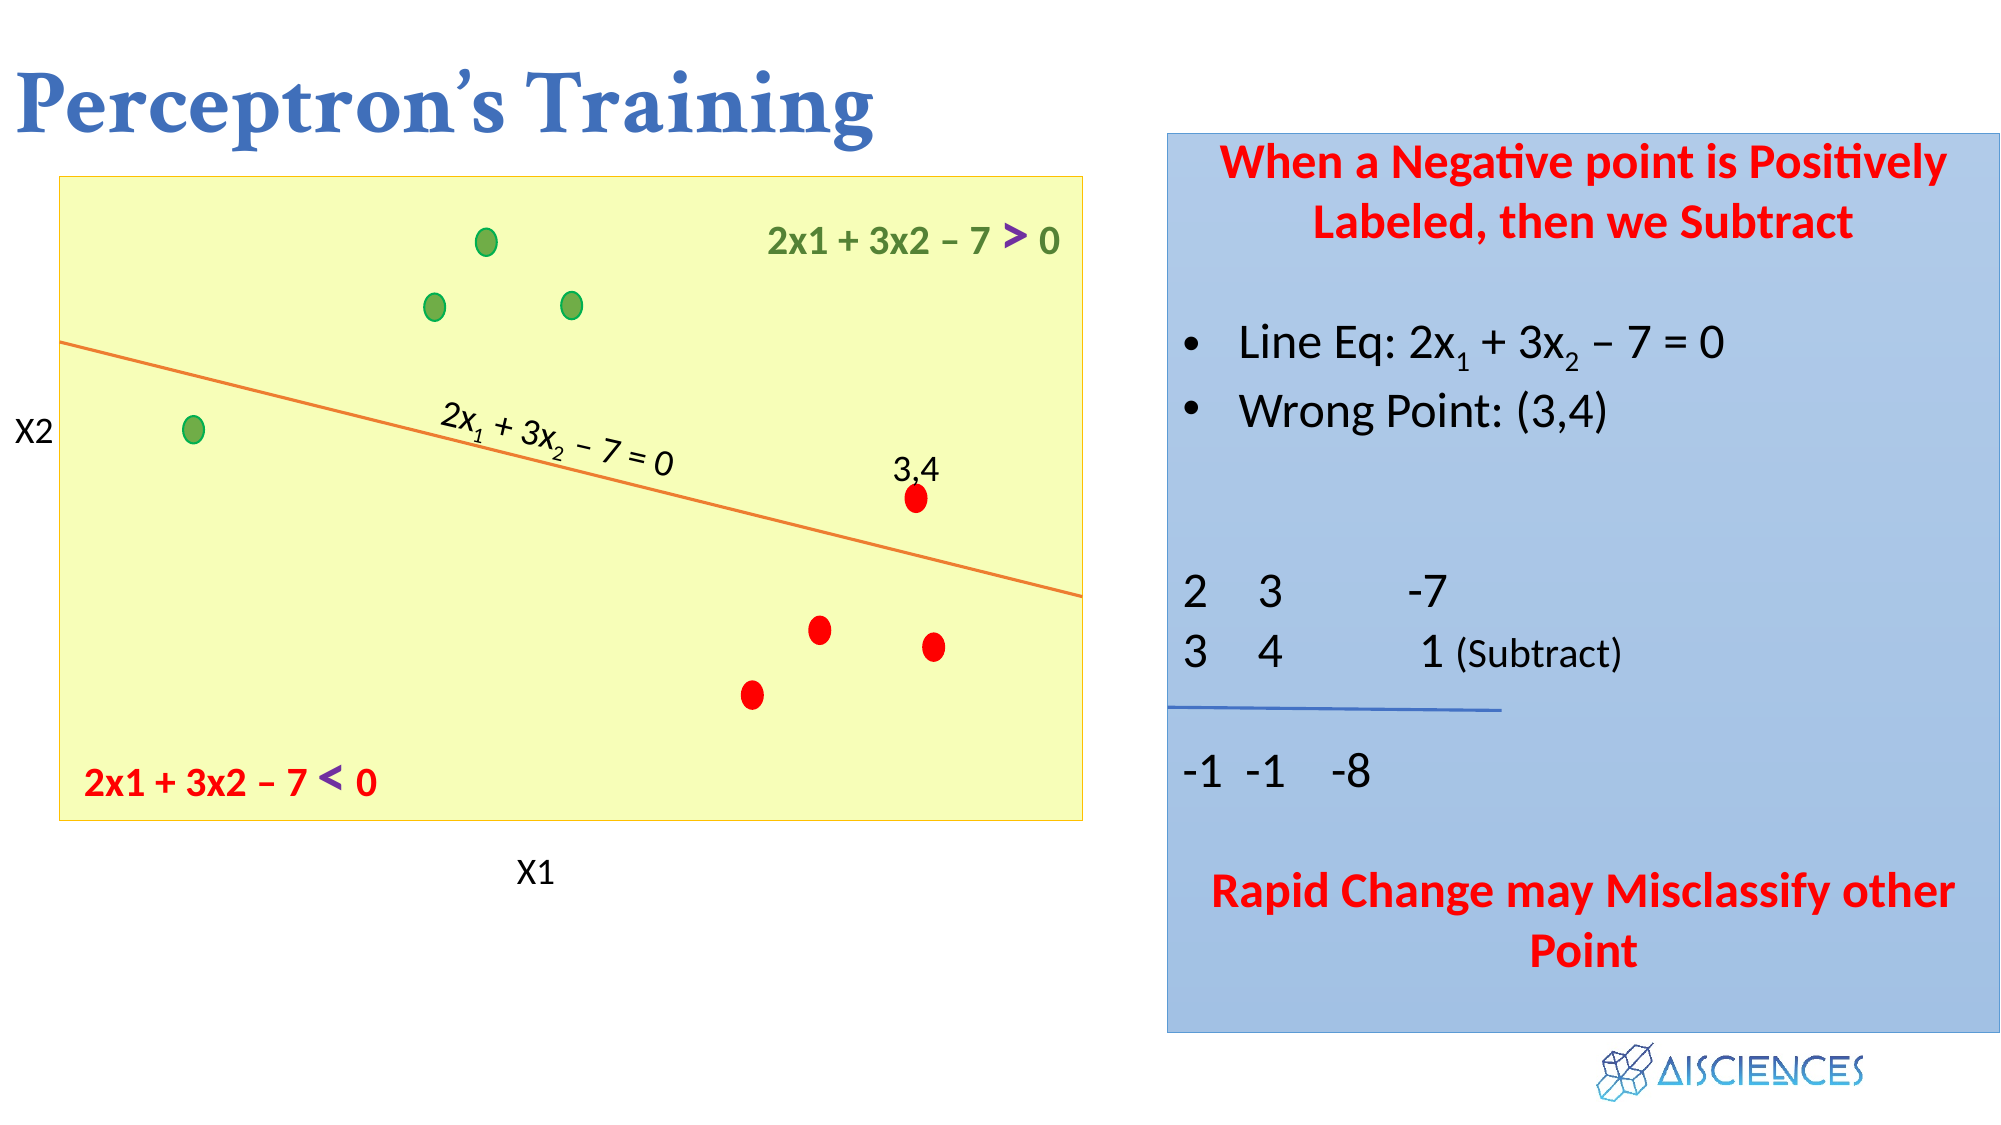

# Perceptron’s Training

When a Negative point is Positively Labeled, then we Subtract

Line Eq: 2x1 + 3x2 – 7 = 0
Wrong Point: (3,4)

3	-7
4	 1 (Subtract)

-1  -1    -8

Rapid Change may Misclassify other Point

2x1 + 3x2 – 7 > 0

X2
2x1 + 3x2 – 7 = 0

3,4

2x1 + 3x2 – 7 < 0

X1